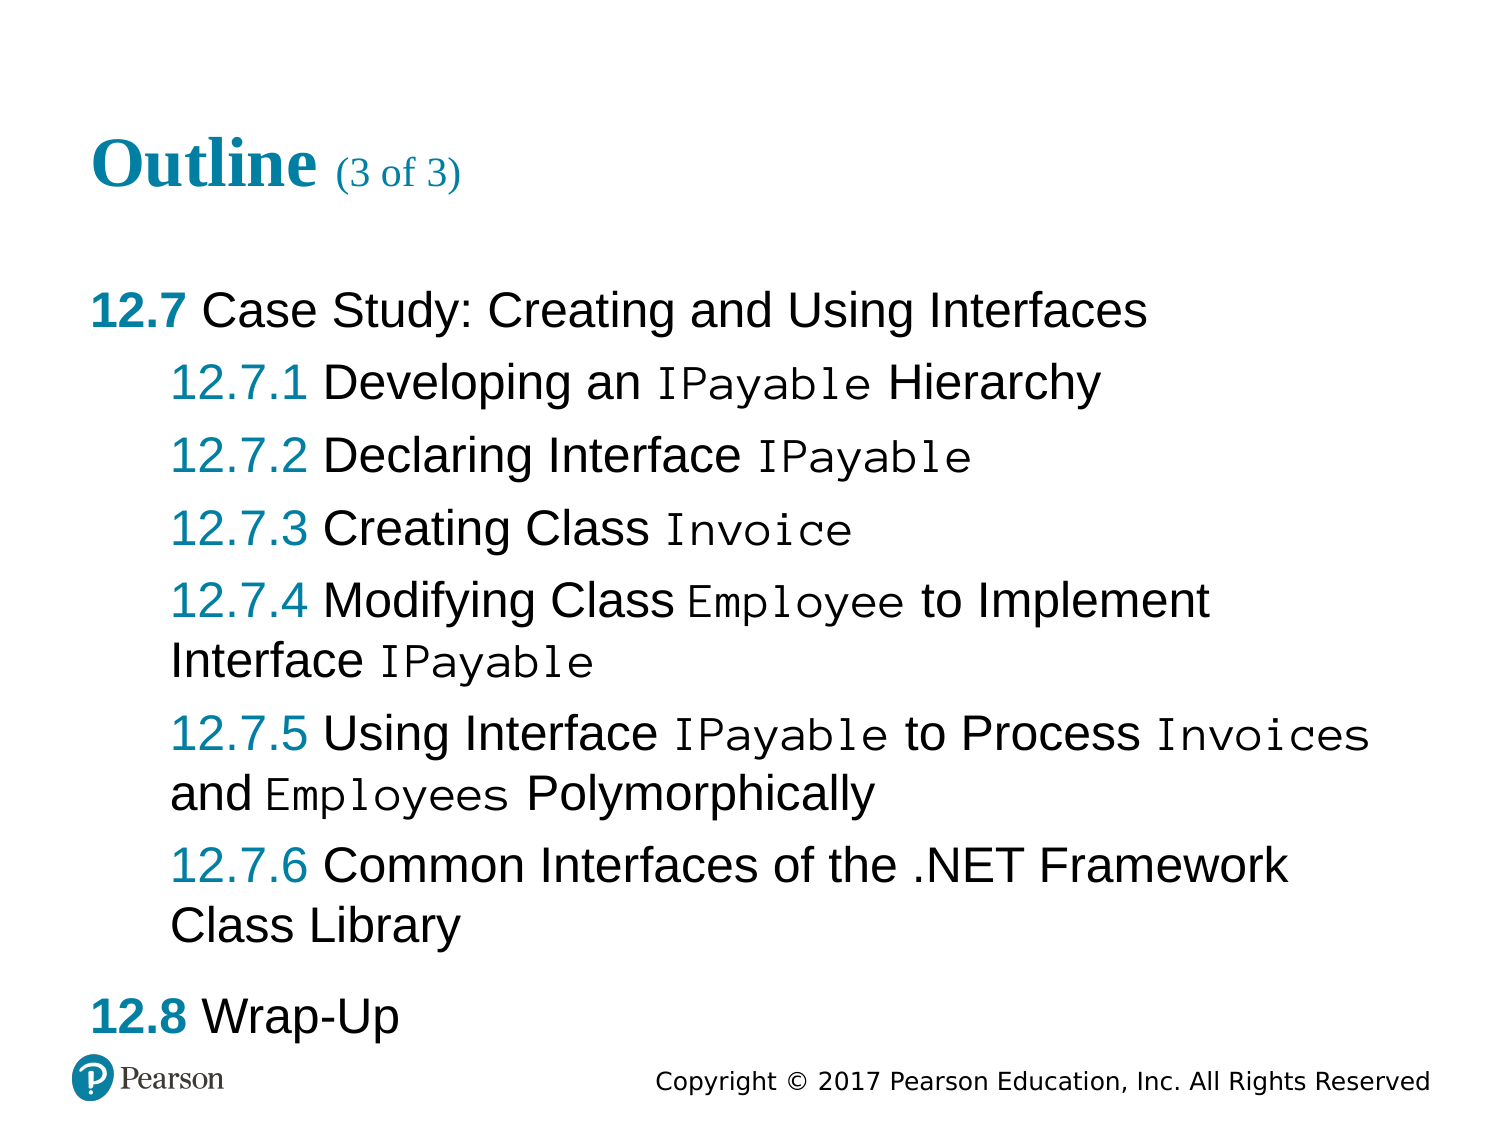

# Outline (3 of 3)
12.7 Case Study: Creating and Using Interfaces
12.7.1 Developing an IPayable Hierarchy
12.7.2 Declaring Interface IPayable
12.7.3 Creating Class Invoice
12.7.4 Modifying Class Employee to Implement Interface IPayable
12.7.5 Using Interface IPayable to Process Invoices and Employees Polymorphically
12.7.6 Common Interfaces of the .NET Framework Class Library
12.8 Wrap-Up